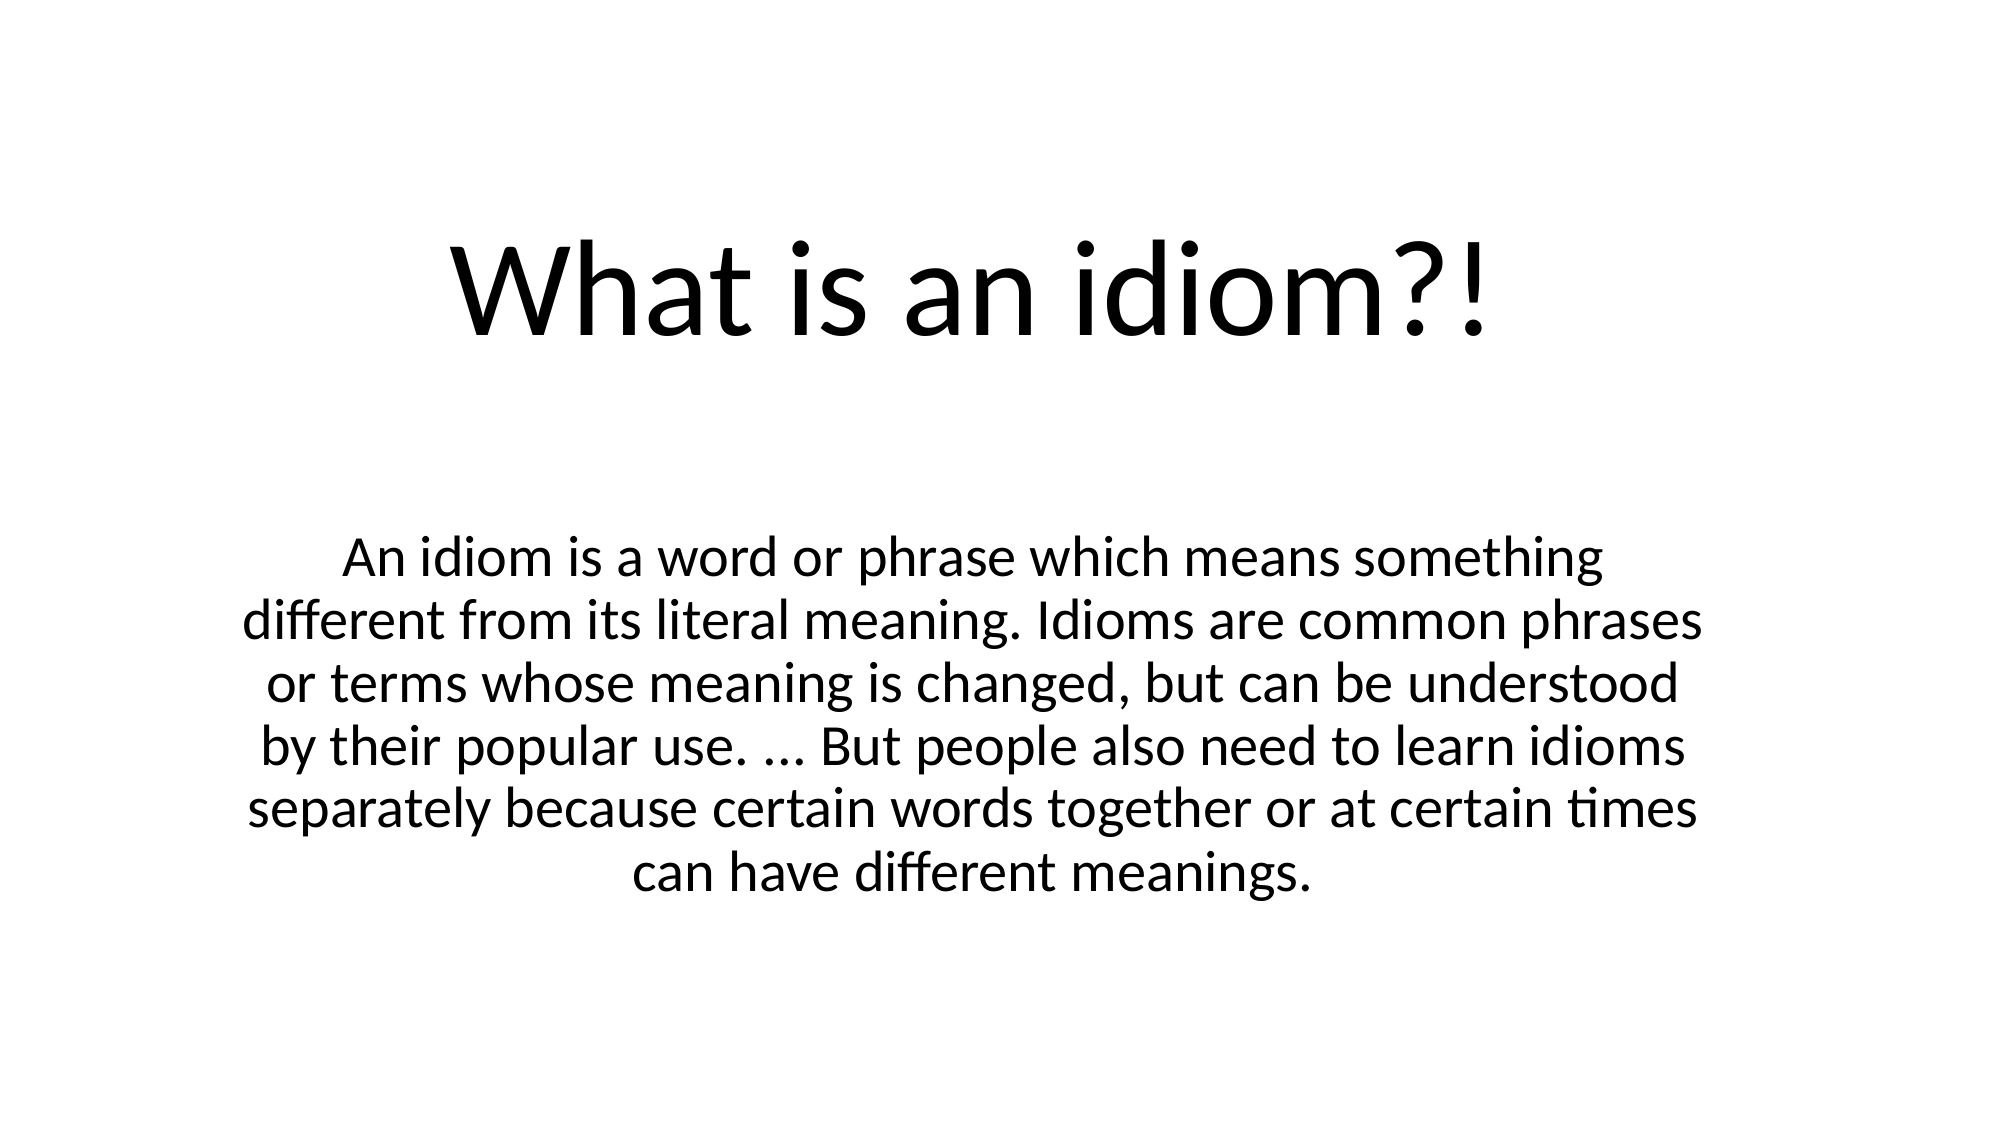

What is an idiom?!
# An idiom is a word or phrase which means something different from its literal meaning. Idioms are common phrases or terms whose meaning is changed, but can be understood by their popular use. ... But people also need to learn idioms separately because certain words together or at certain times can have different meanings.